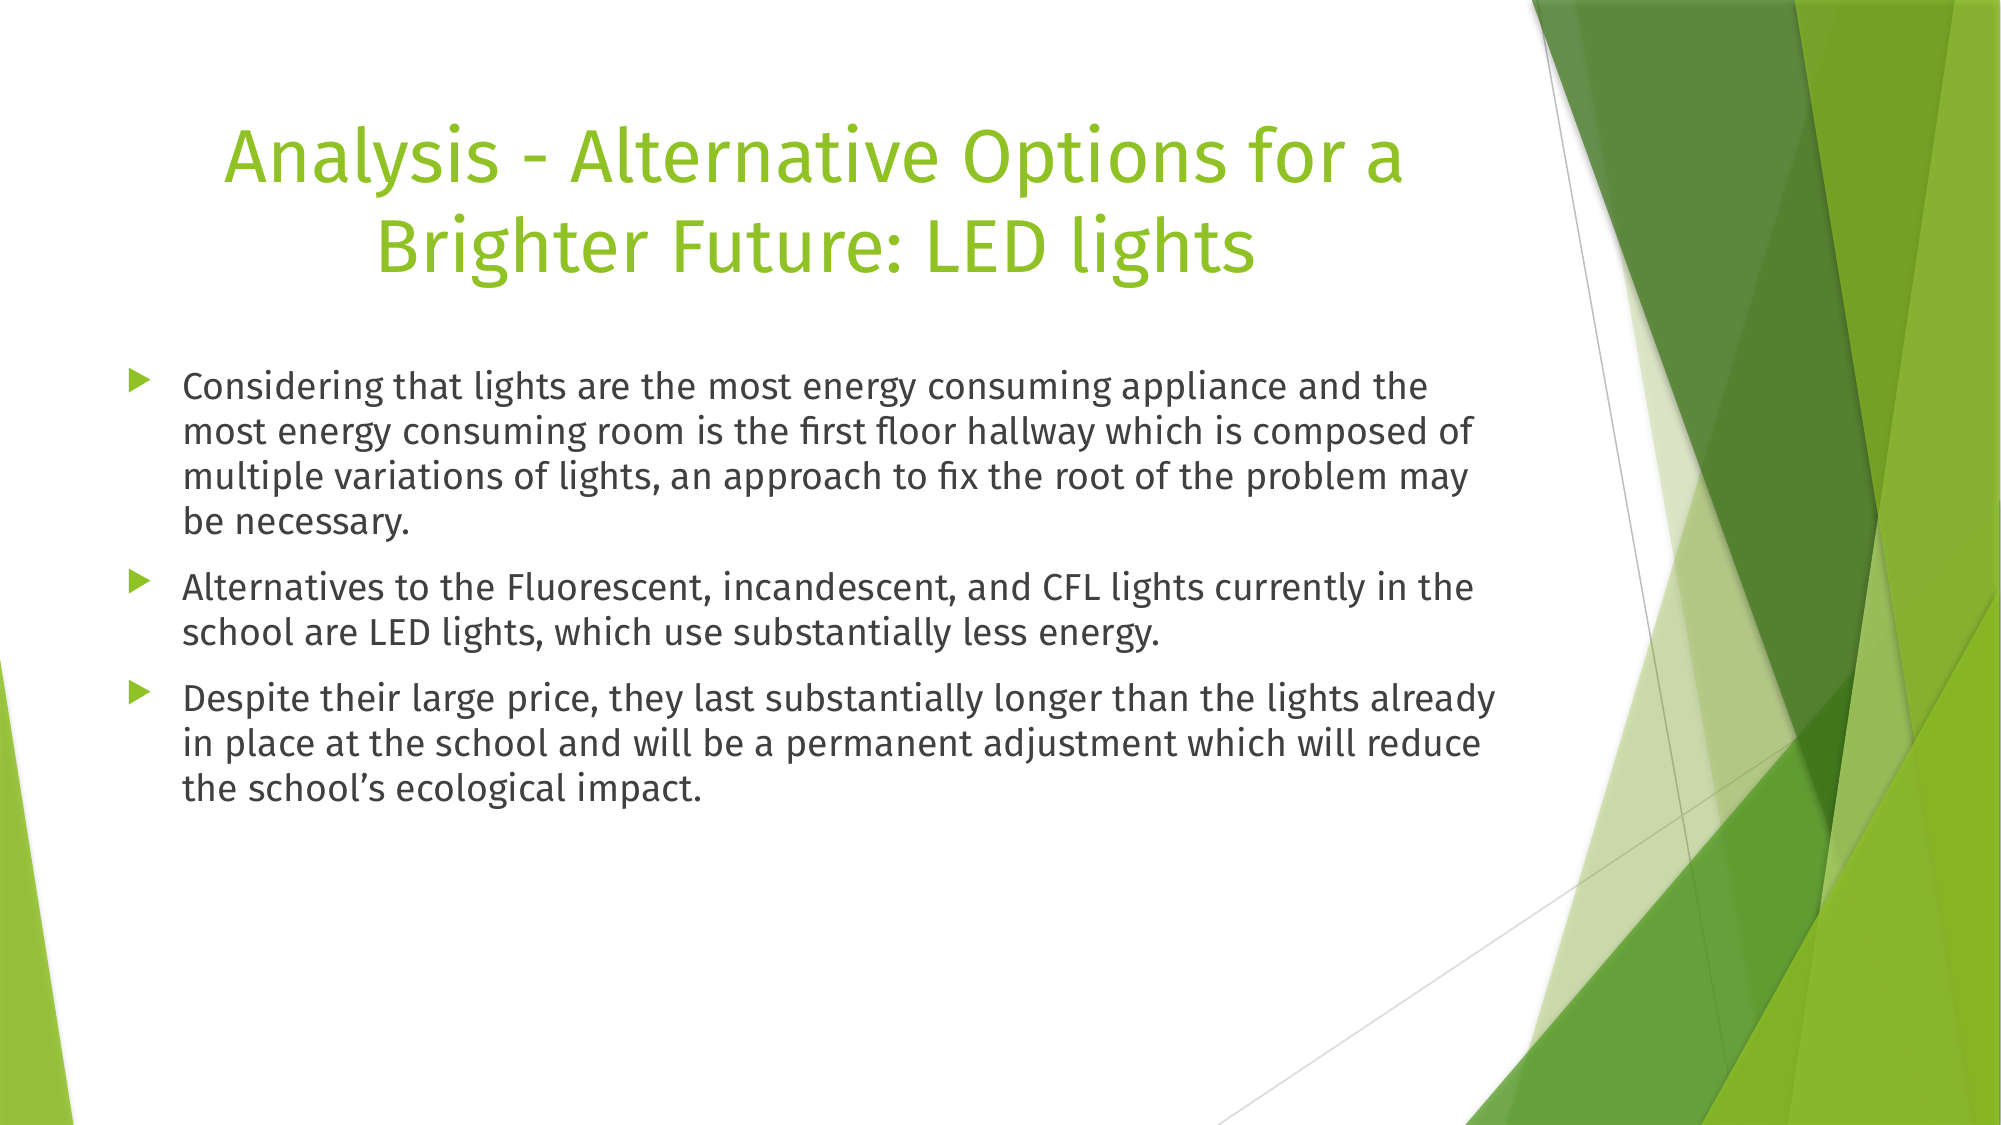

# Analysis - Alternative Options for a Brighter Future: LED lights
Considering that lights are the most energy consuming appliance and the most energy consuming room is the first floor hallway which is composed of multiple variations of lights, an approach to fix the root of the problem may be necessary.
Alternatives to the Fluorescent, incandescent, and CFL lights currently in the school are LED lights, which use substantially less energy.
Despite their large price, they last substantially longer than the lights already in place at the school and will be a permanent adjustment which will reduce the school’s ecological impact.